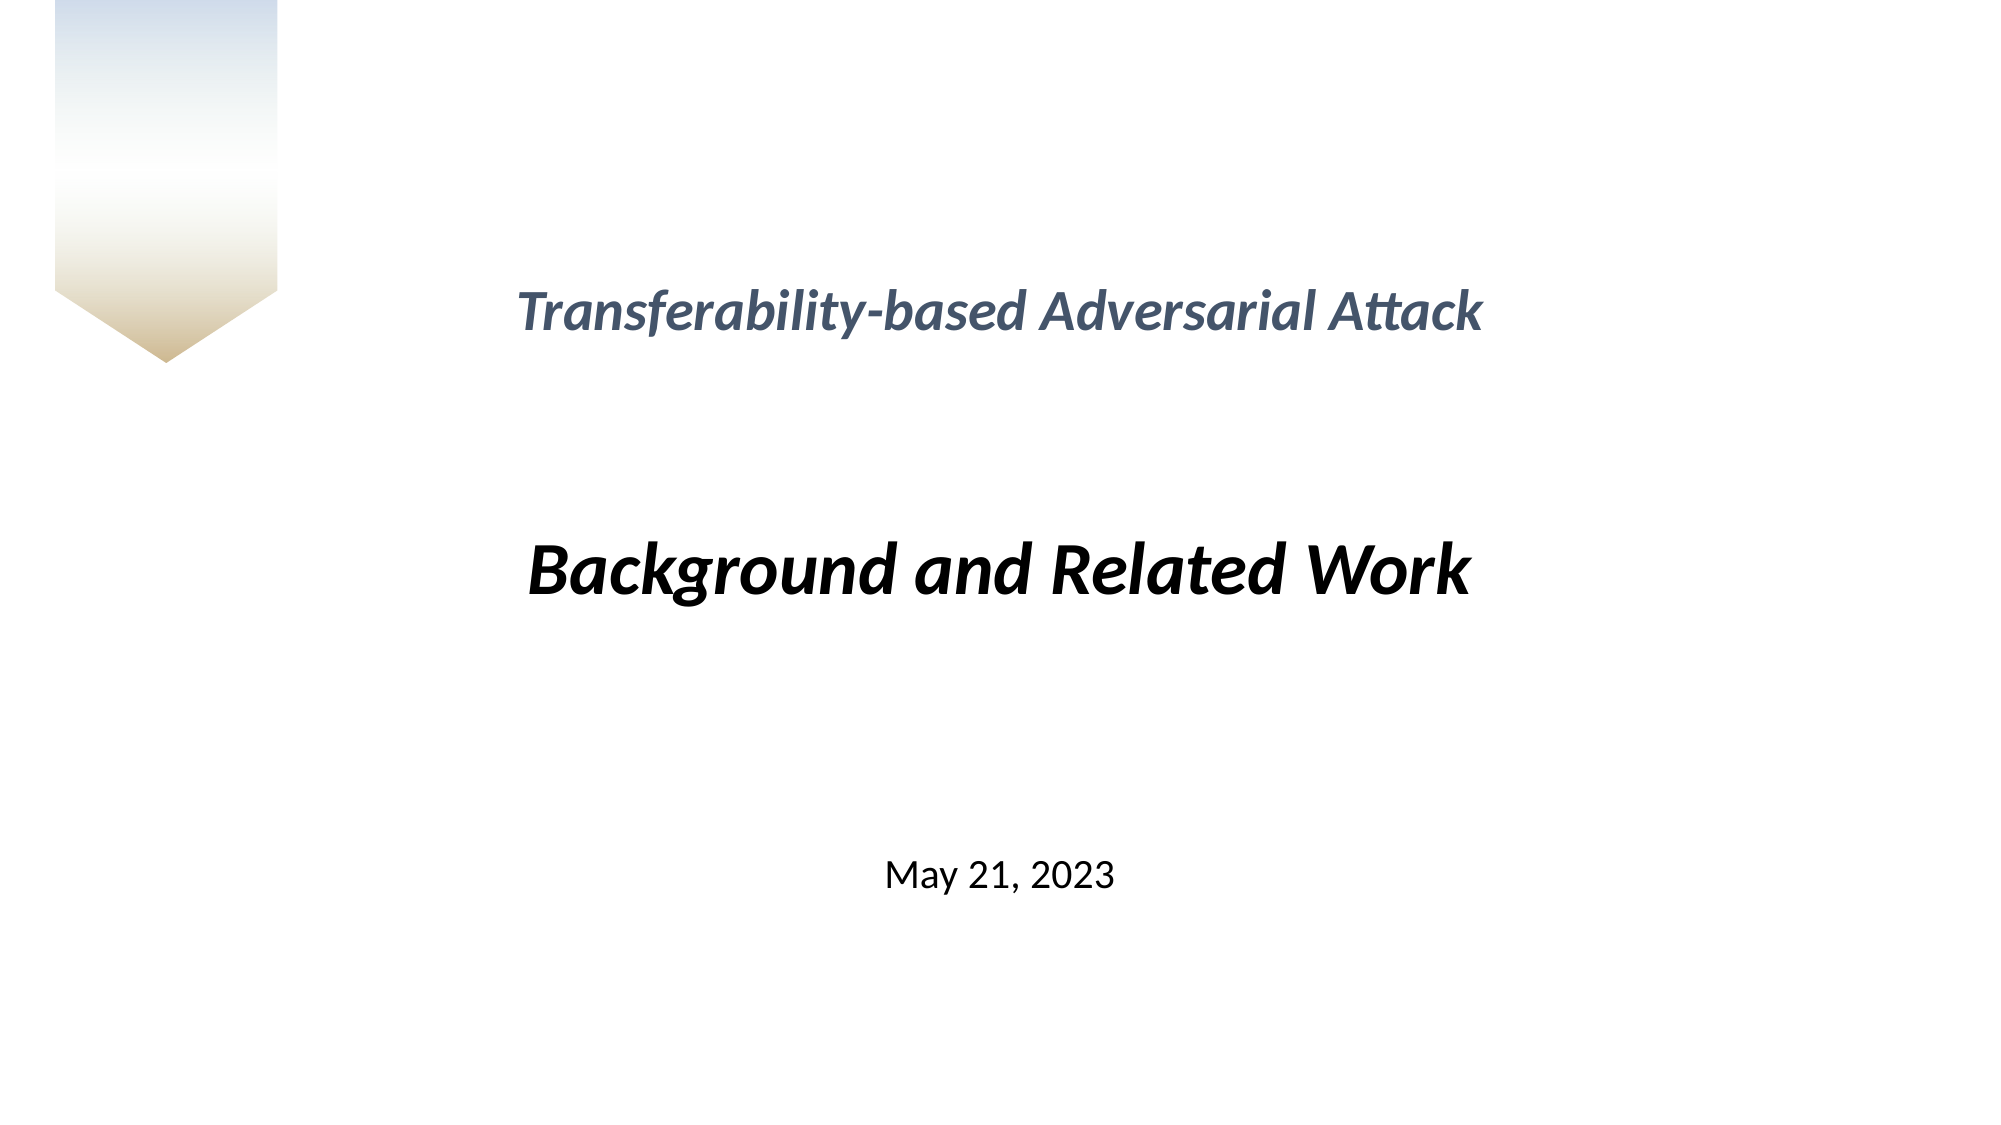

Transferability-based Adversarial Attack
Background and Related Work
# May 21, 2023